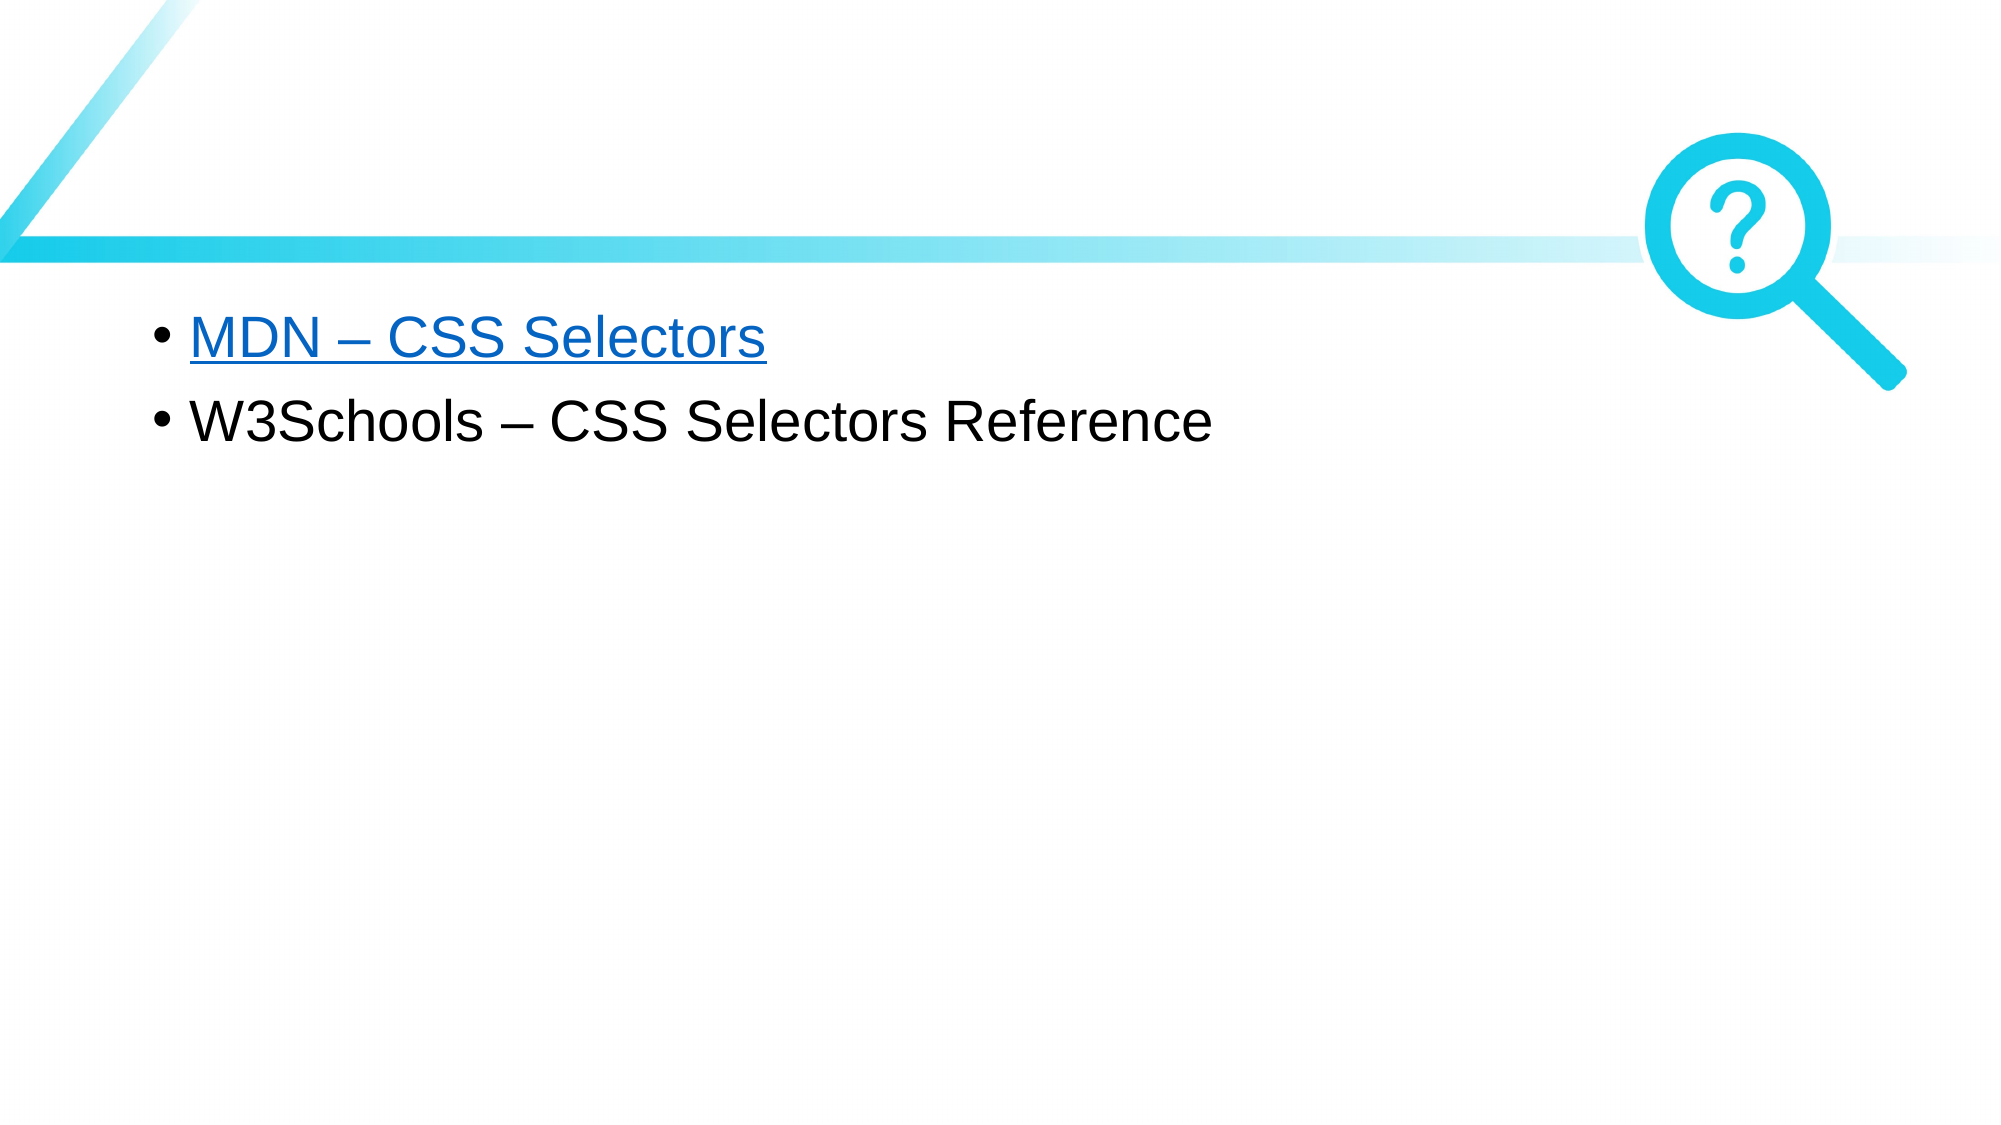

#
MDN – CSS Selectors
W3Schools – CSS Selectors Reference